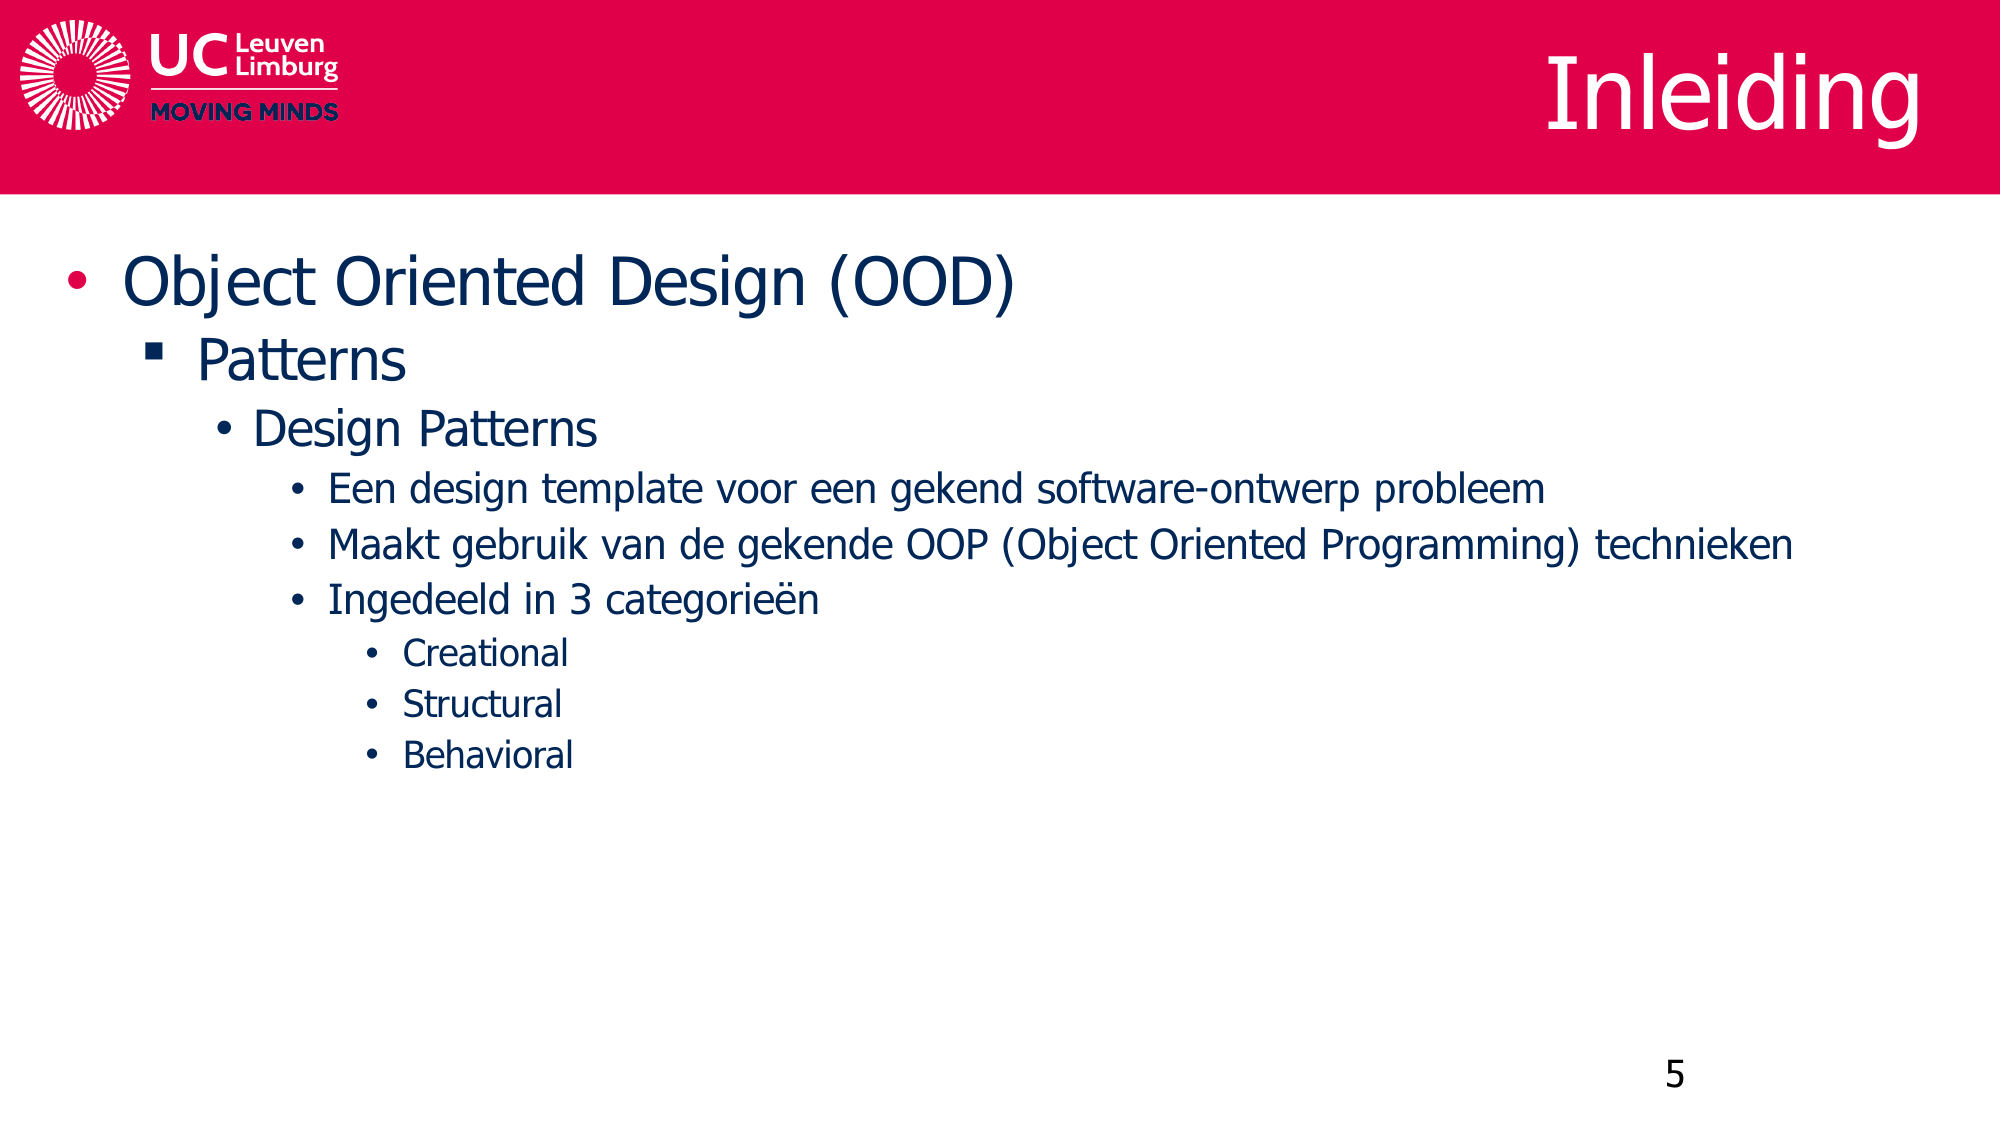

# Inleiding
Object Oriented Design (OOD)
Patterns
Design Patterns
Een design template voor een gekend software-ontwerp probleem
Maakt gebruik van de gekende OOP (Object Oriented Programming) technieken
Ingedeeld in 3 categorieën
Creational
Structural
Behavioral
5